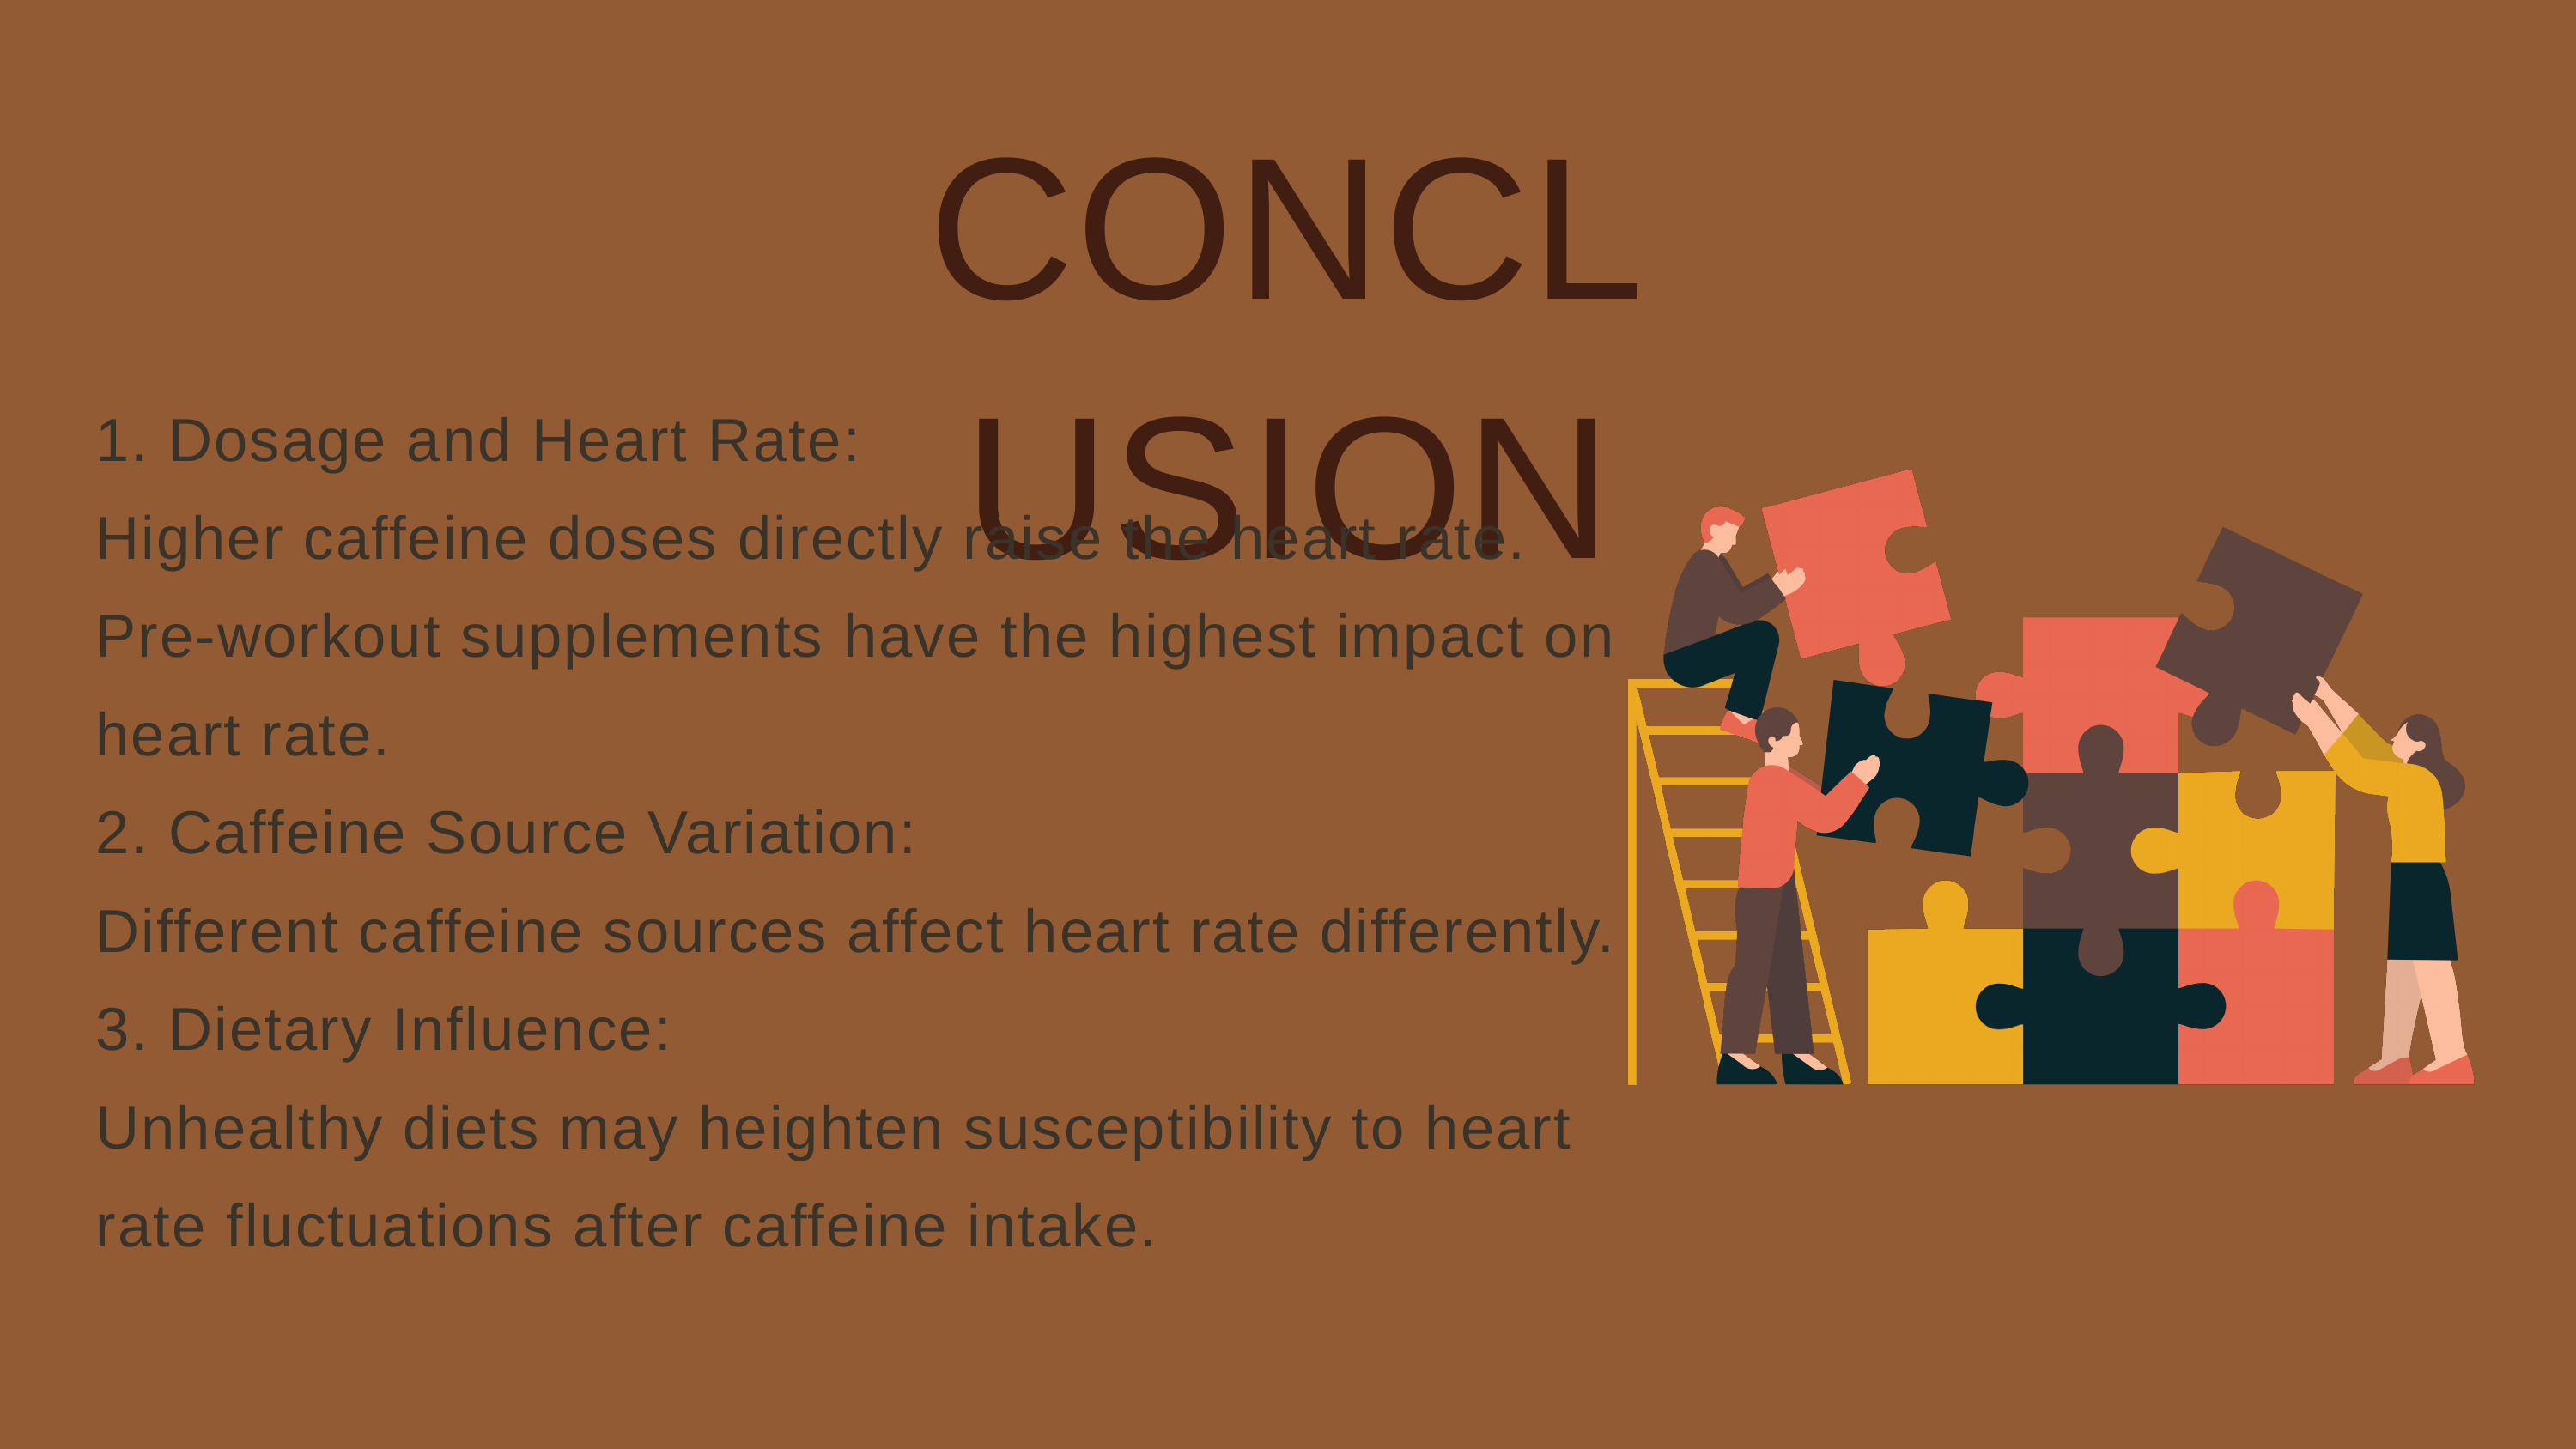

CONCLUSION

1. Dosage and Heart Rate:
Higher caffeine doses directly raise the heart rate. Pre-workout supplements have the highest impact on heart rate.
2. Caffeine Source Variation:
Different caffeine sources affect heart rate differently.
3. Dietary Influence:
Unhealthy diets may heighten susceptibility to heart rate fluctuations after caffeine intake.